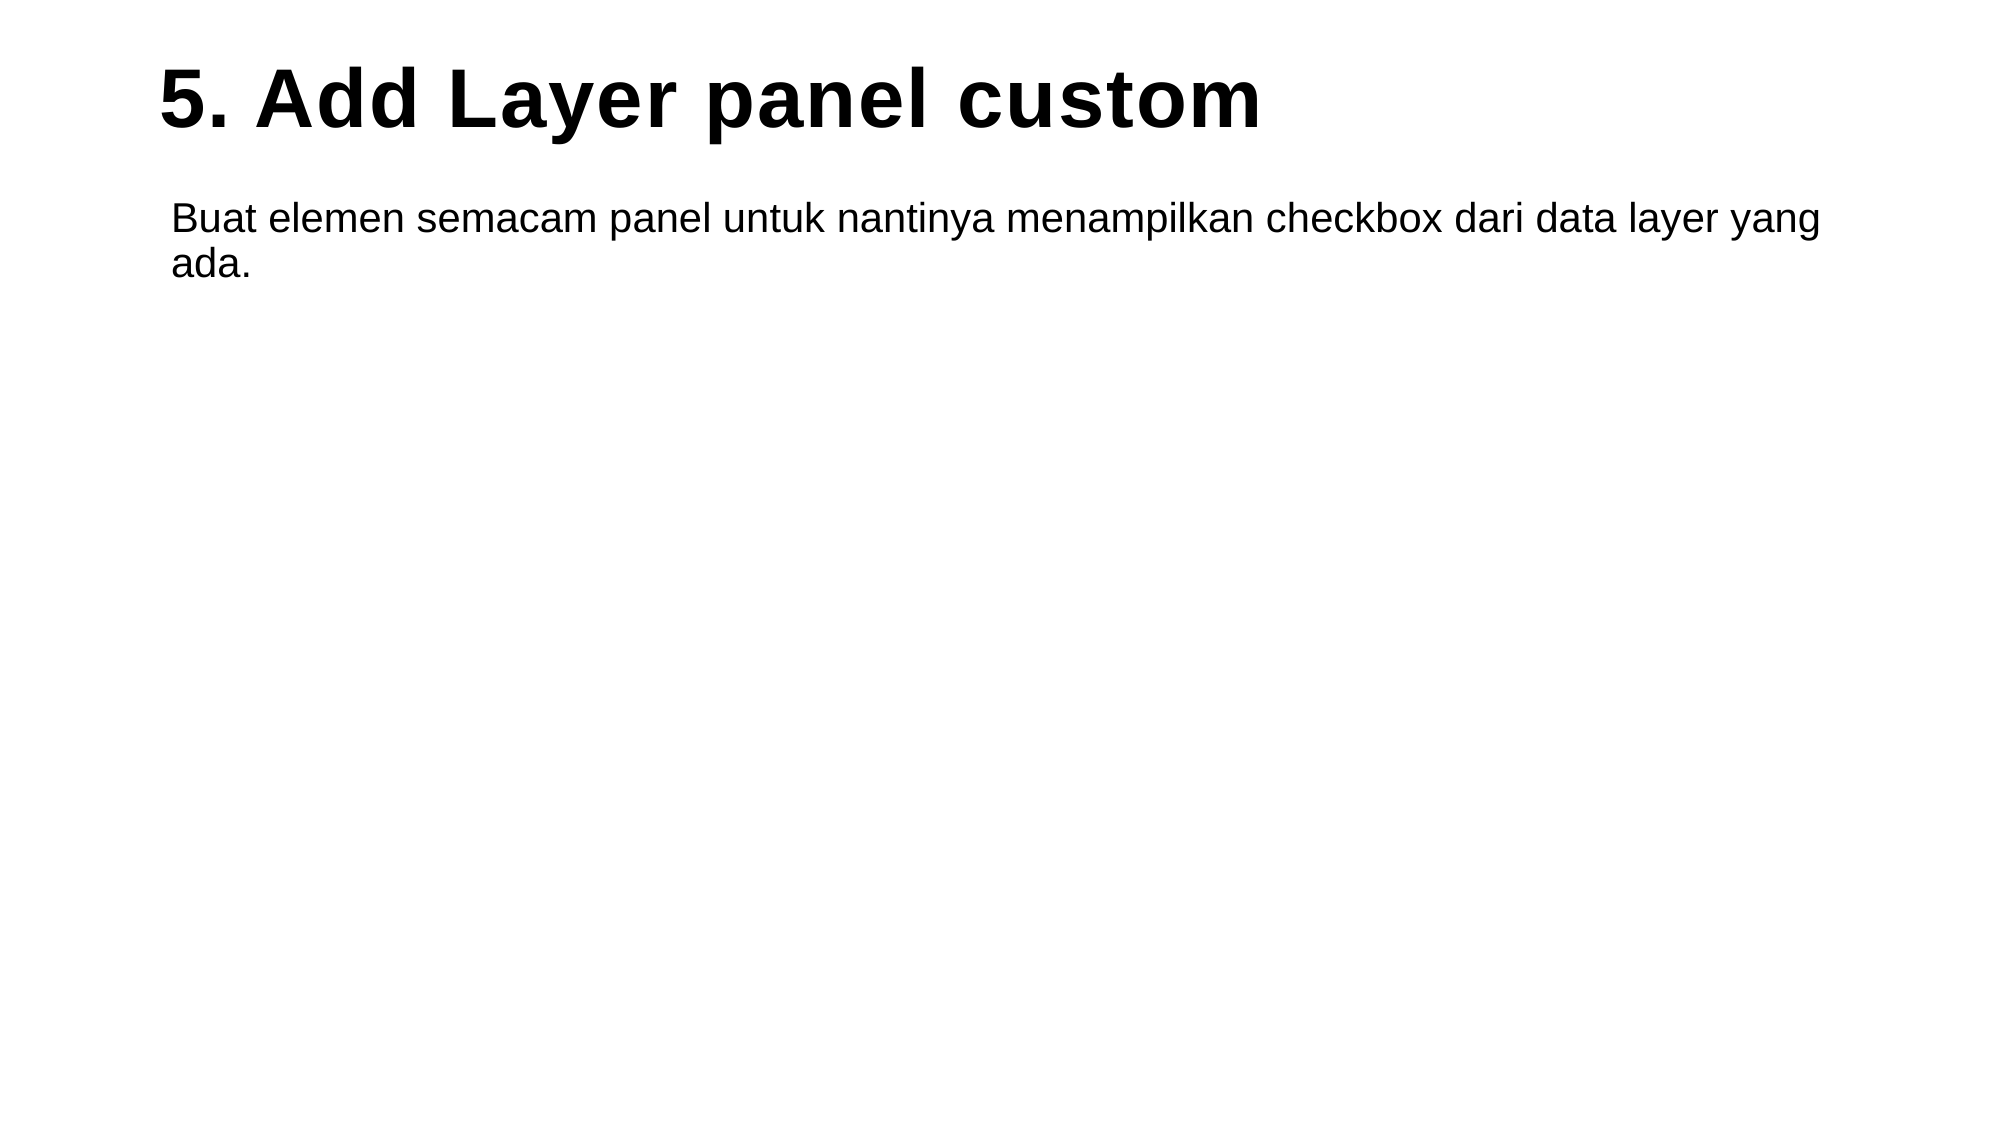

# 5. Add Layer panel custom
Buat elemen semacam panel untuk nantinya menampilkan checkbox dari data layer yang ada.